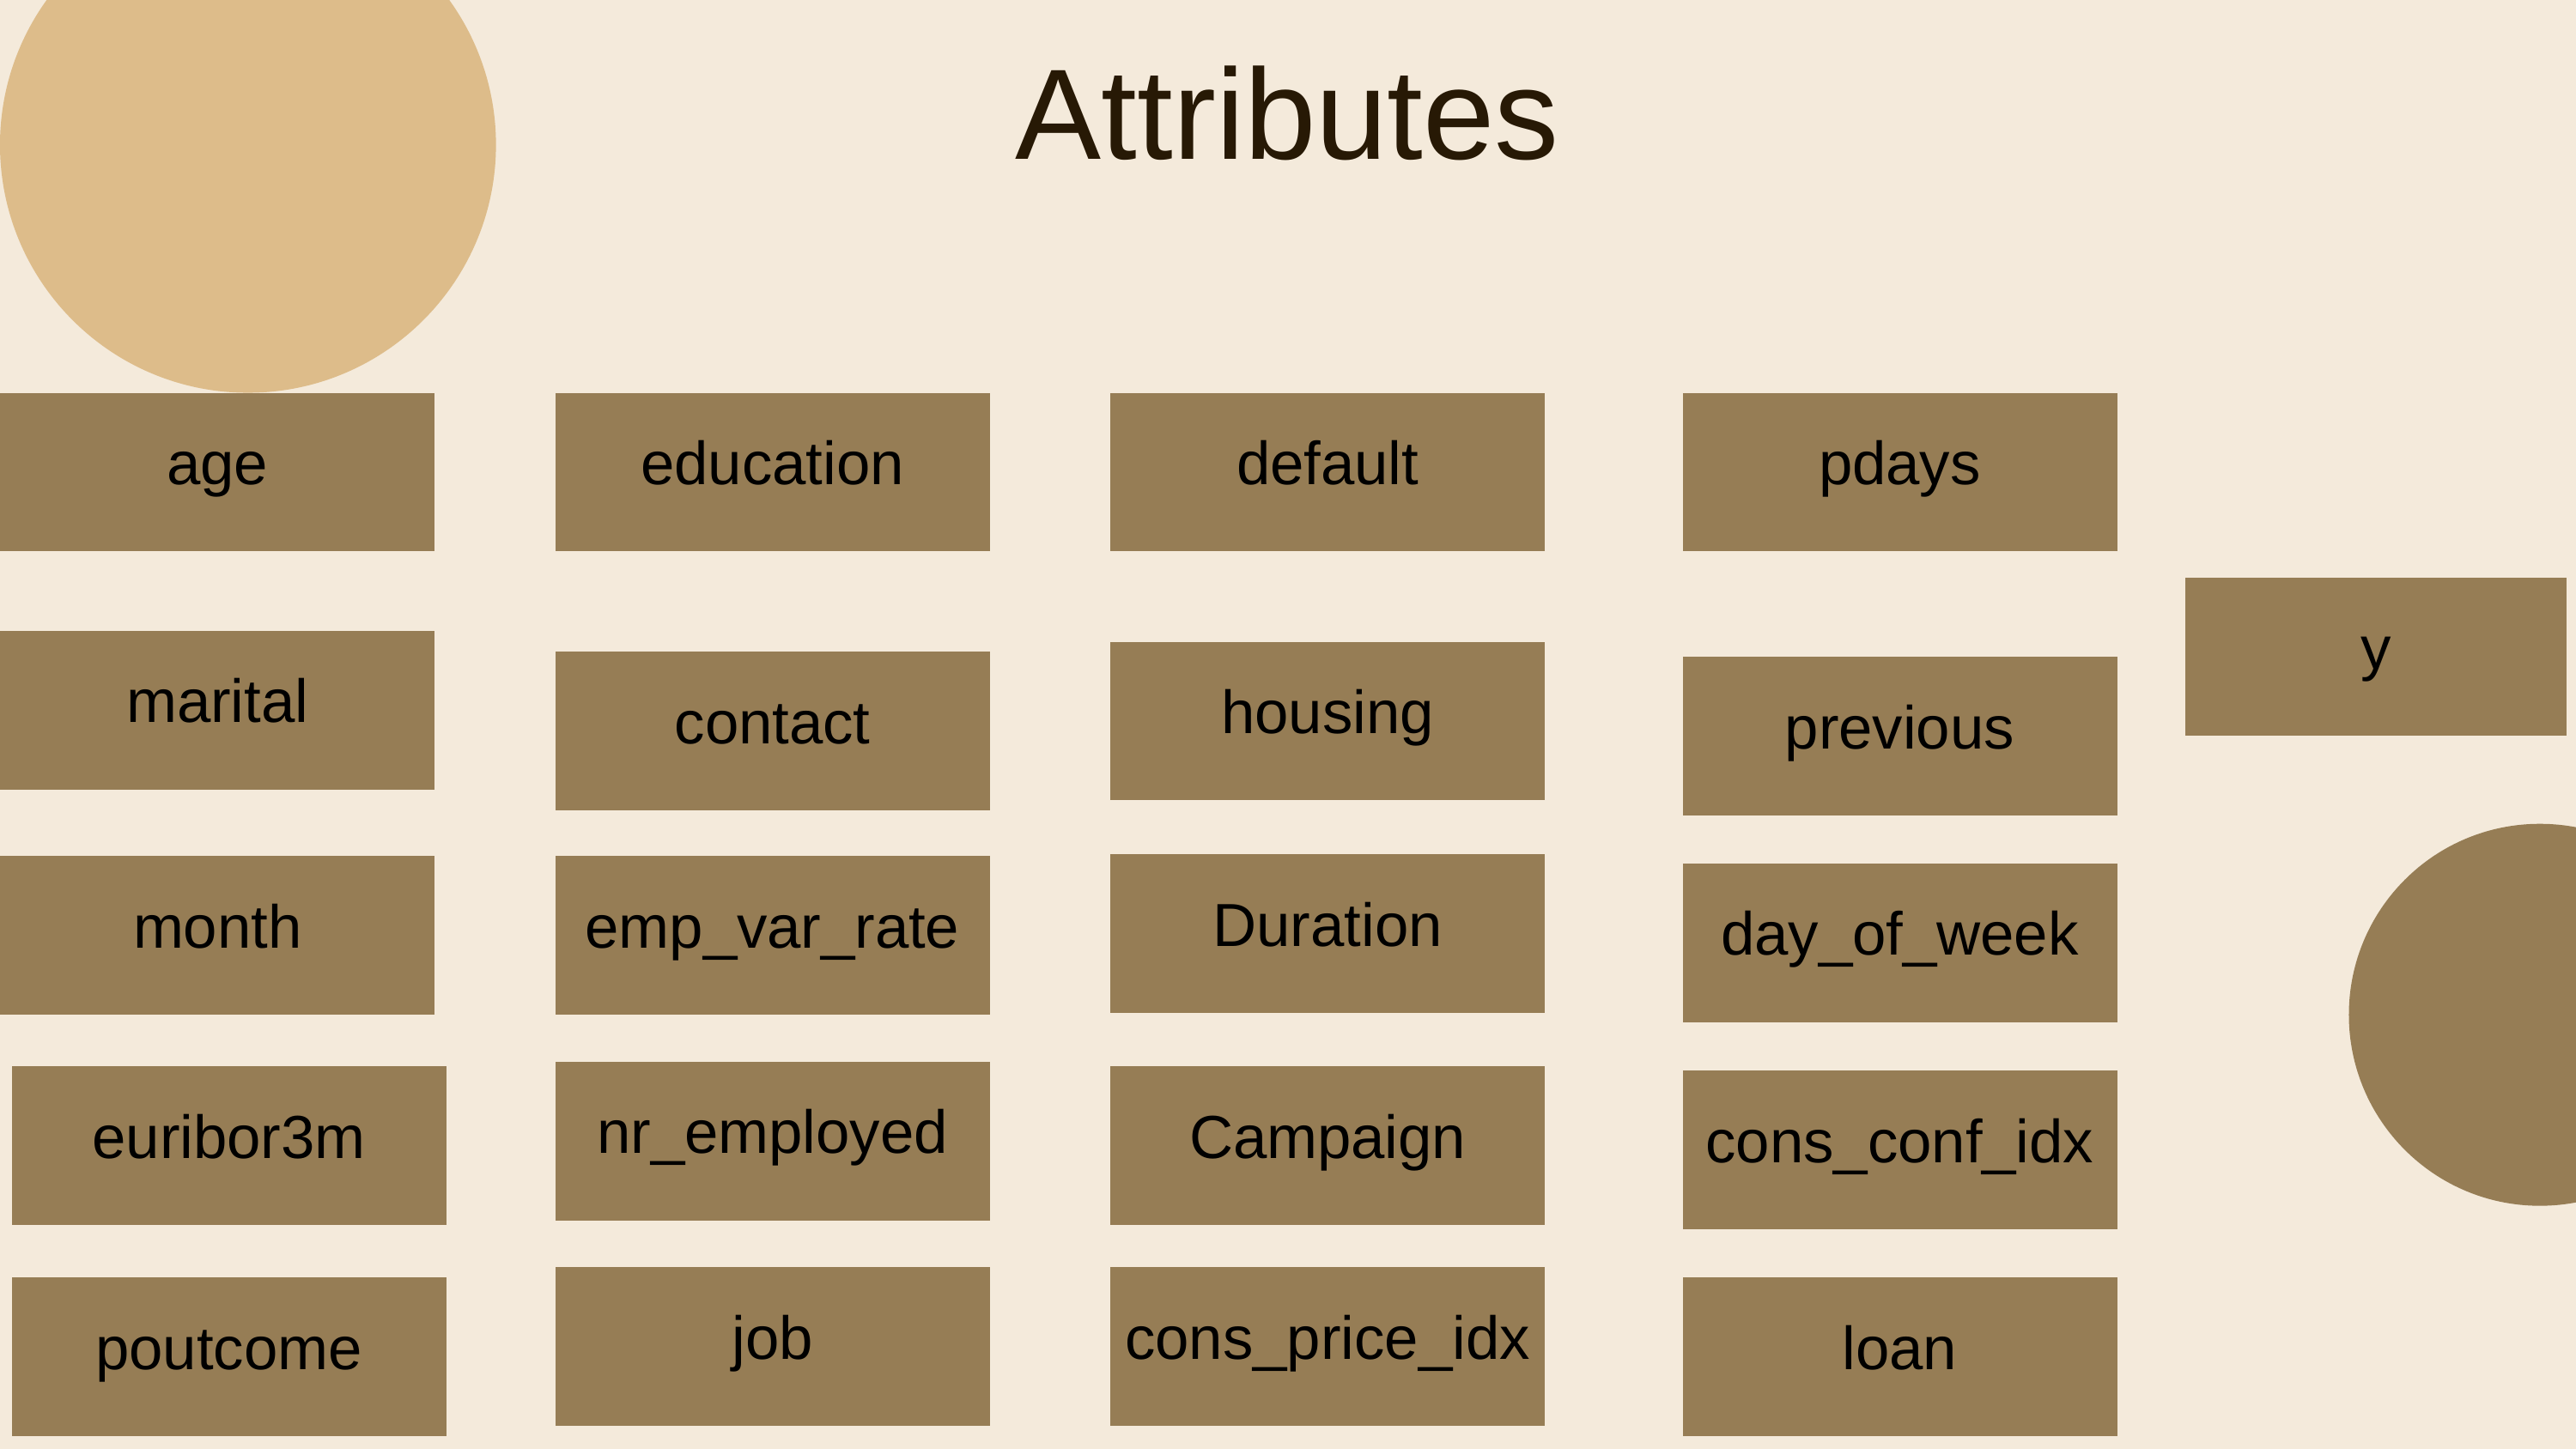

Attributes

age

education

default

pdays

y

marital

housing

contact

previous

Duration

month

emp_var_rate

day_of_week

nr_employed

euribor3m

Campaign

cons_conf_idx

job

cons_price_idx

poutcome

loan